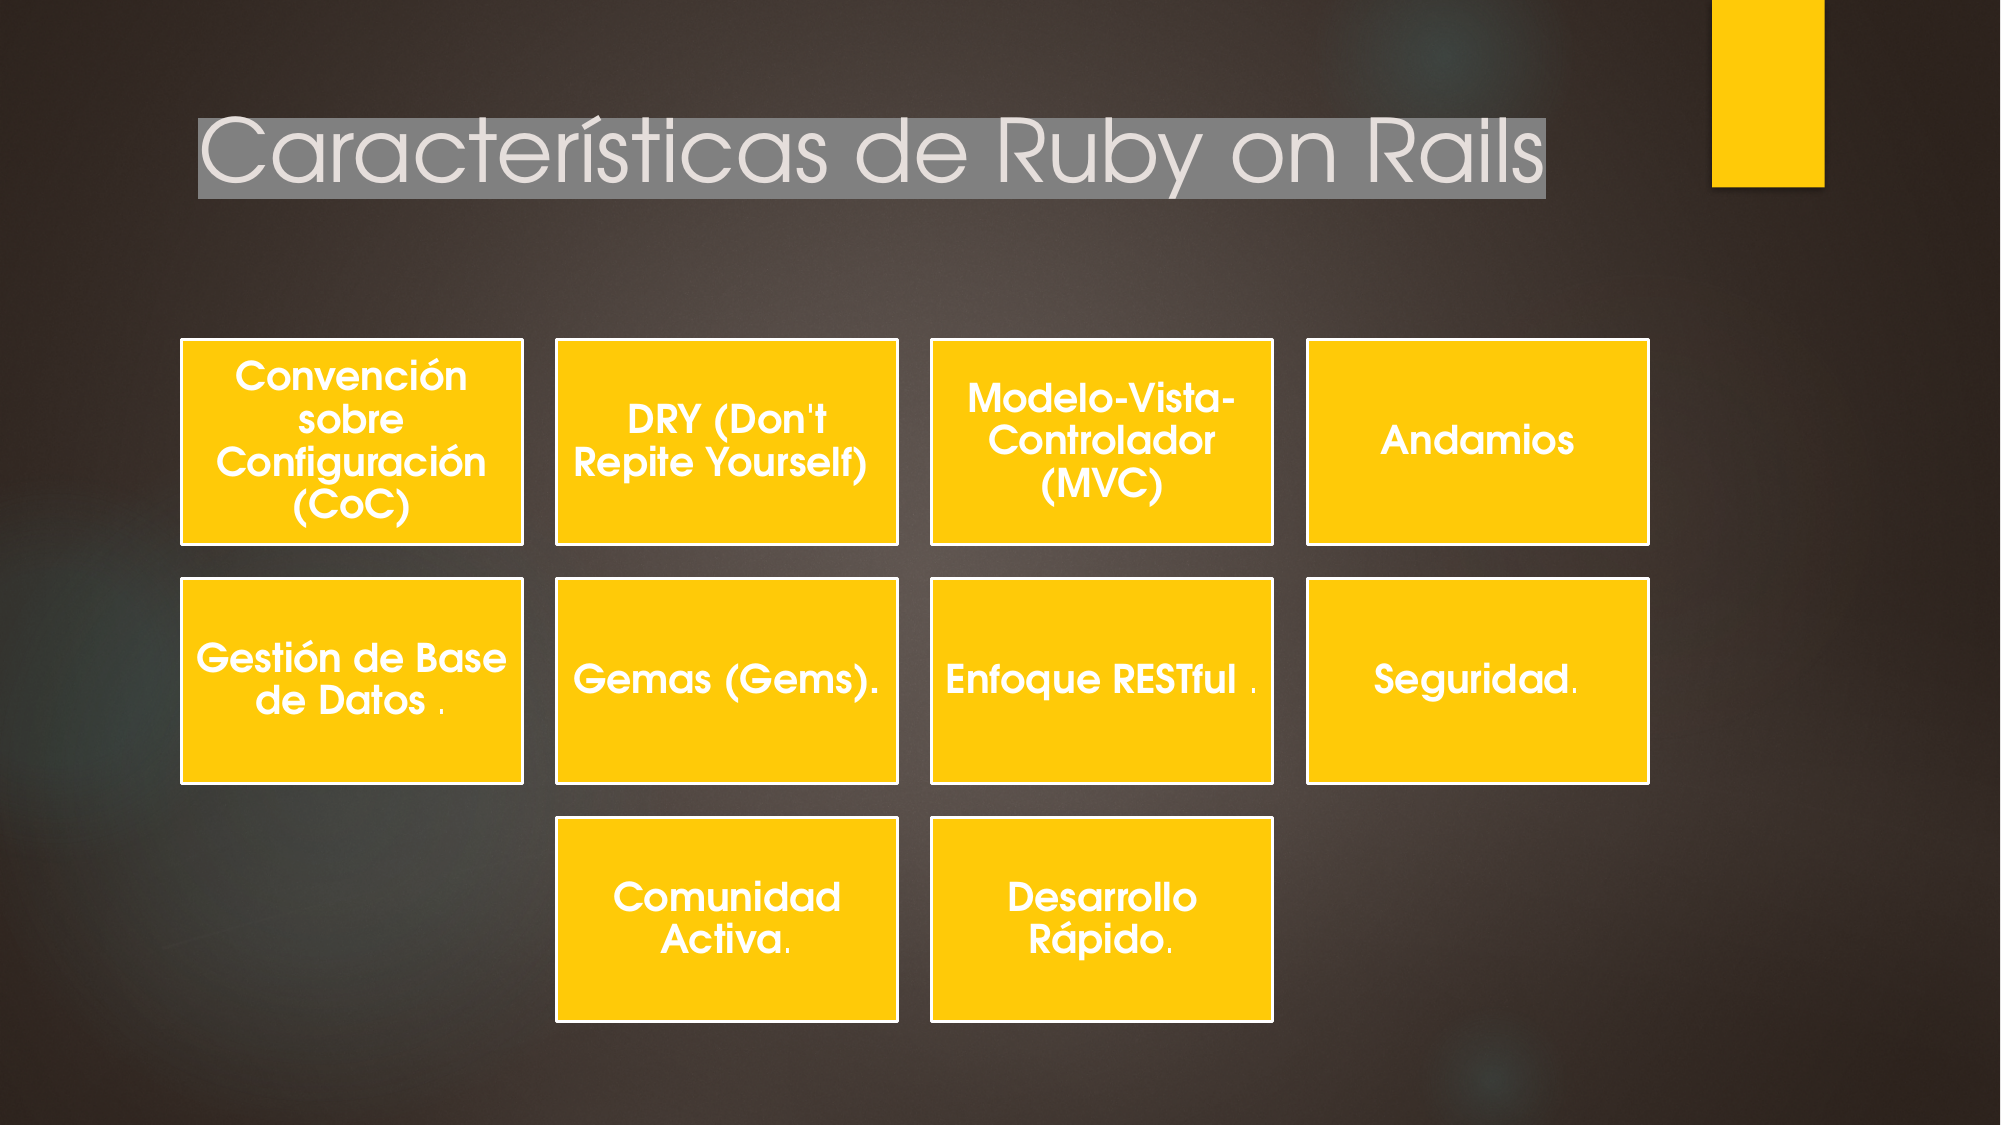

# Características de Ruby on Rails
Convención sobre Configuración (CoC)
DRY (Don't Repite Yourself)
Modelo-Vista-Controlador (MVC)
Andamios
Gestión de Base de Datos .
Gemas (Gems).
Enfoque RESTful .
Seguridad.
Comunidad Activa.
Desarrollo Rápido.